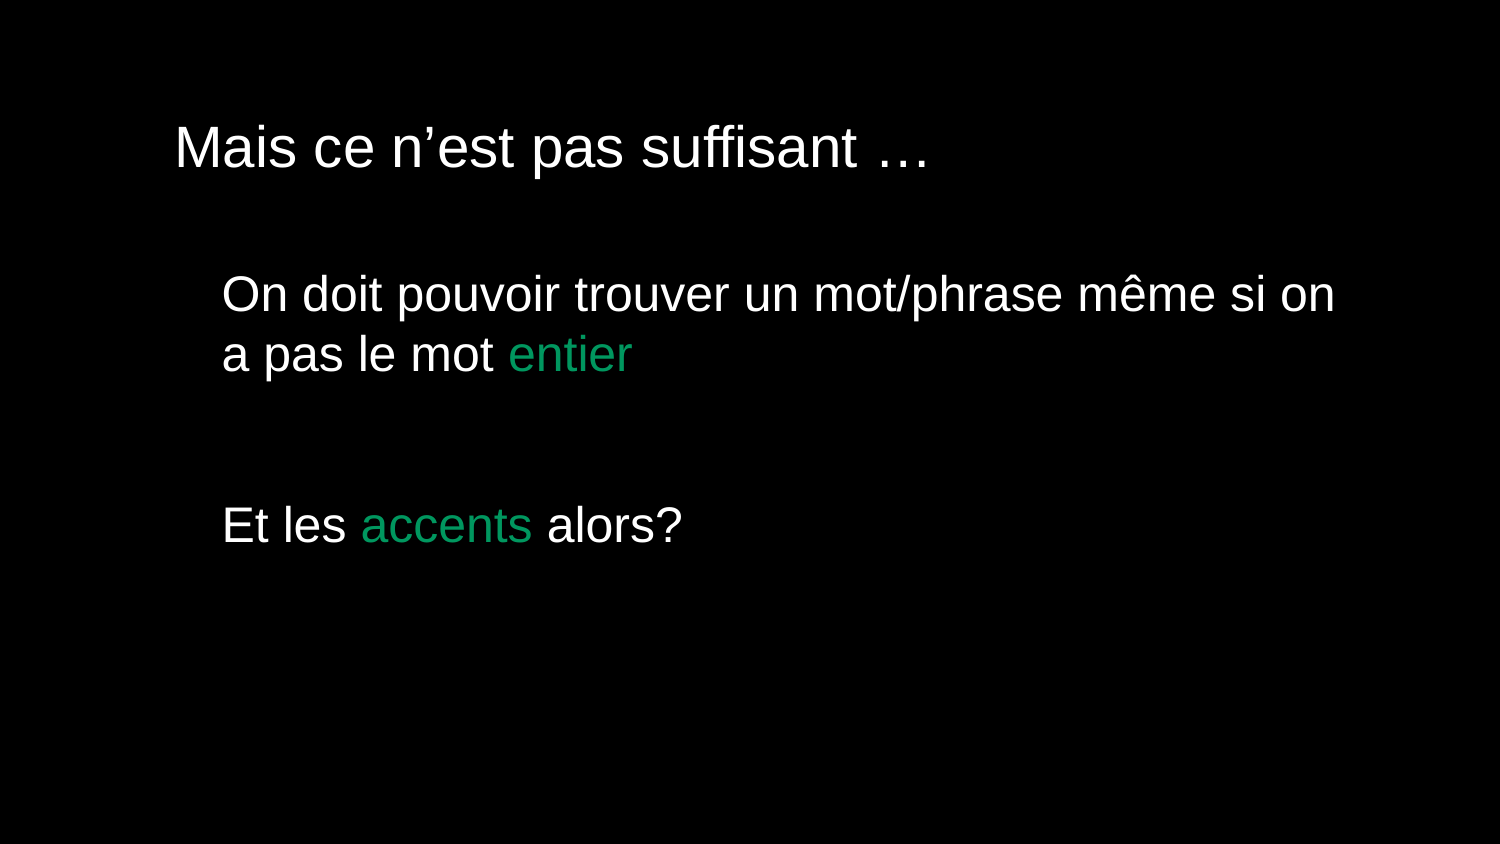

Mais ce n’est pas suffisant …
On doit pouvoir trouver un mot/phrase même si on a pas le mot entier
Et les accents alors?